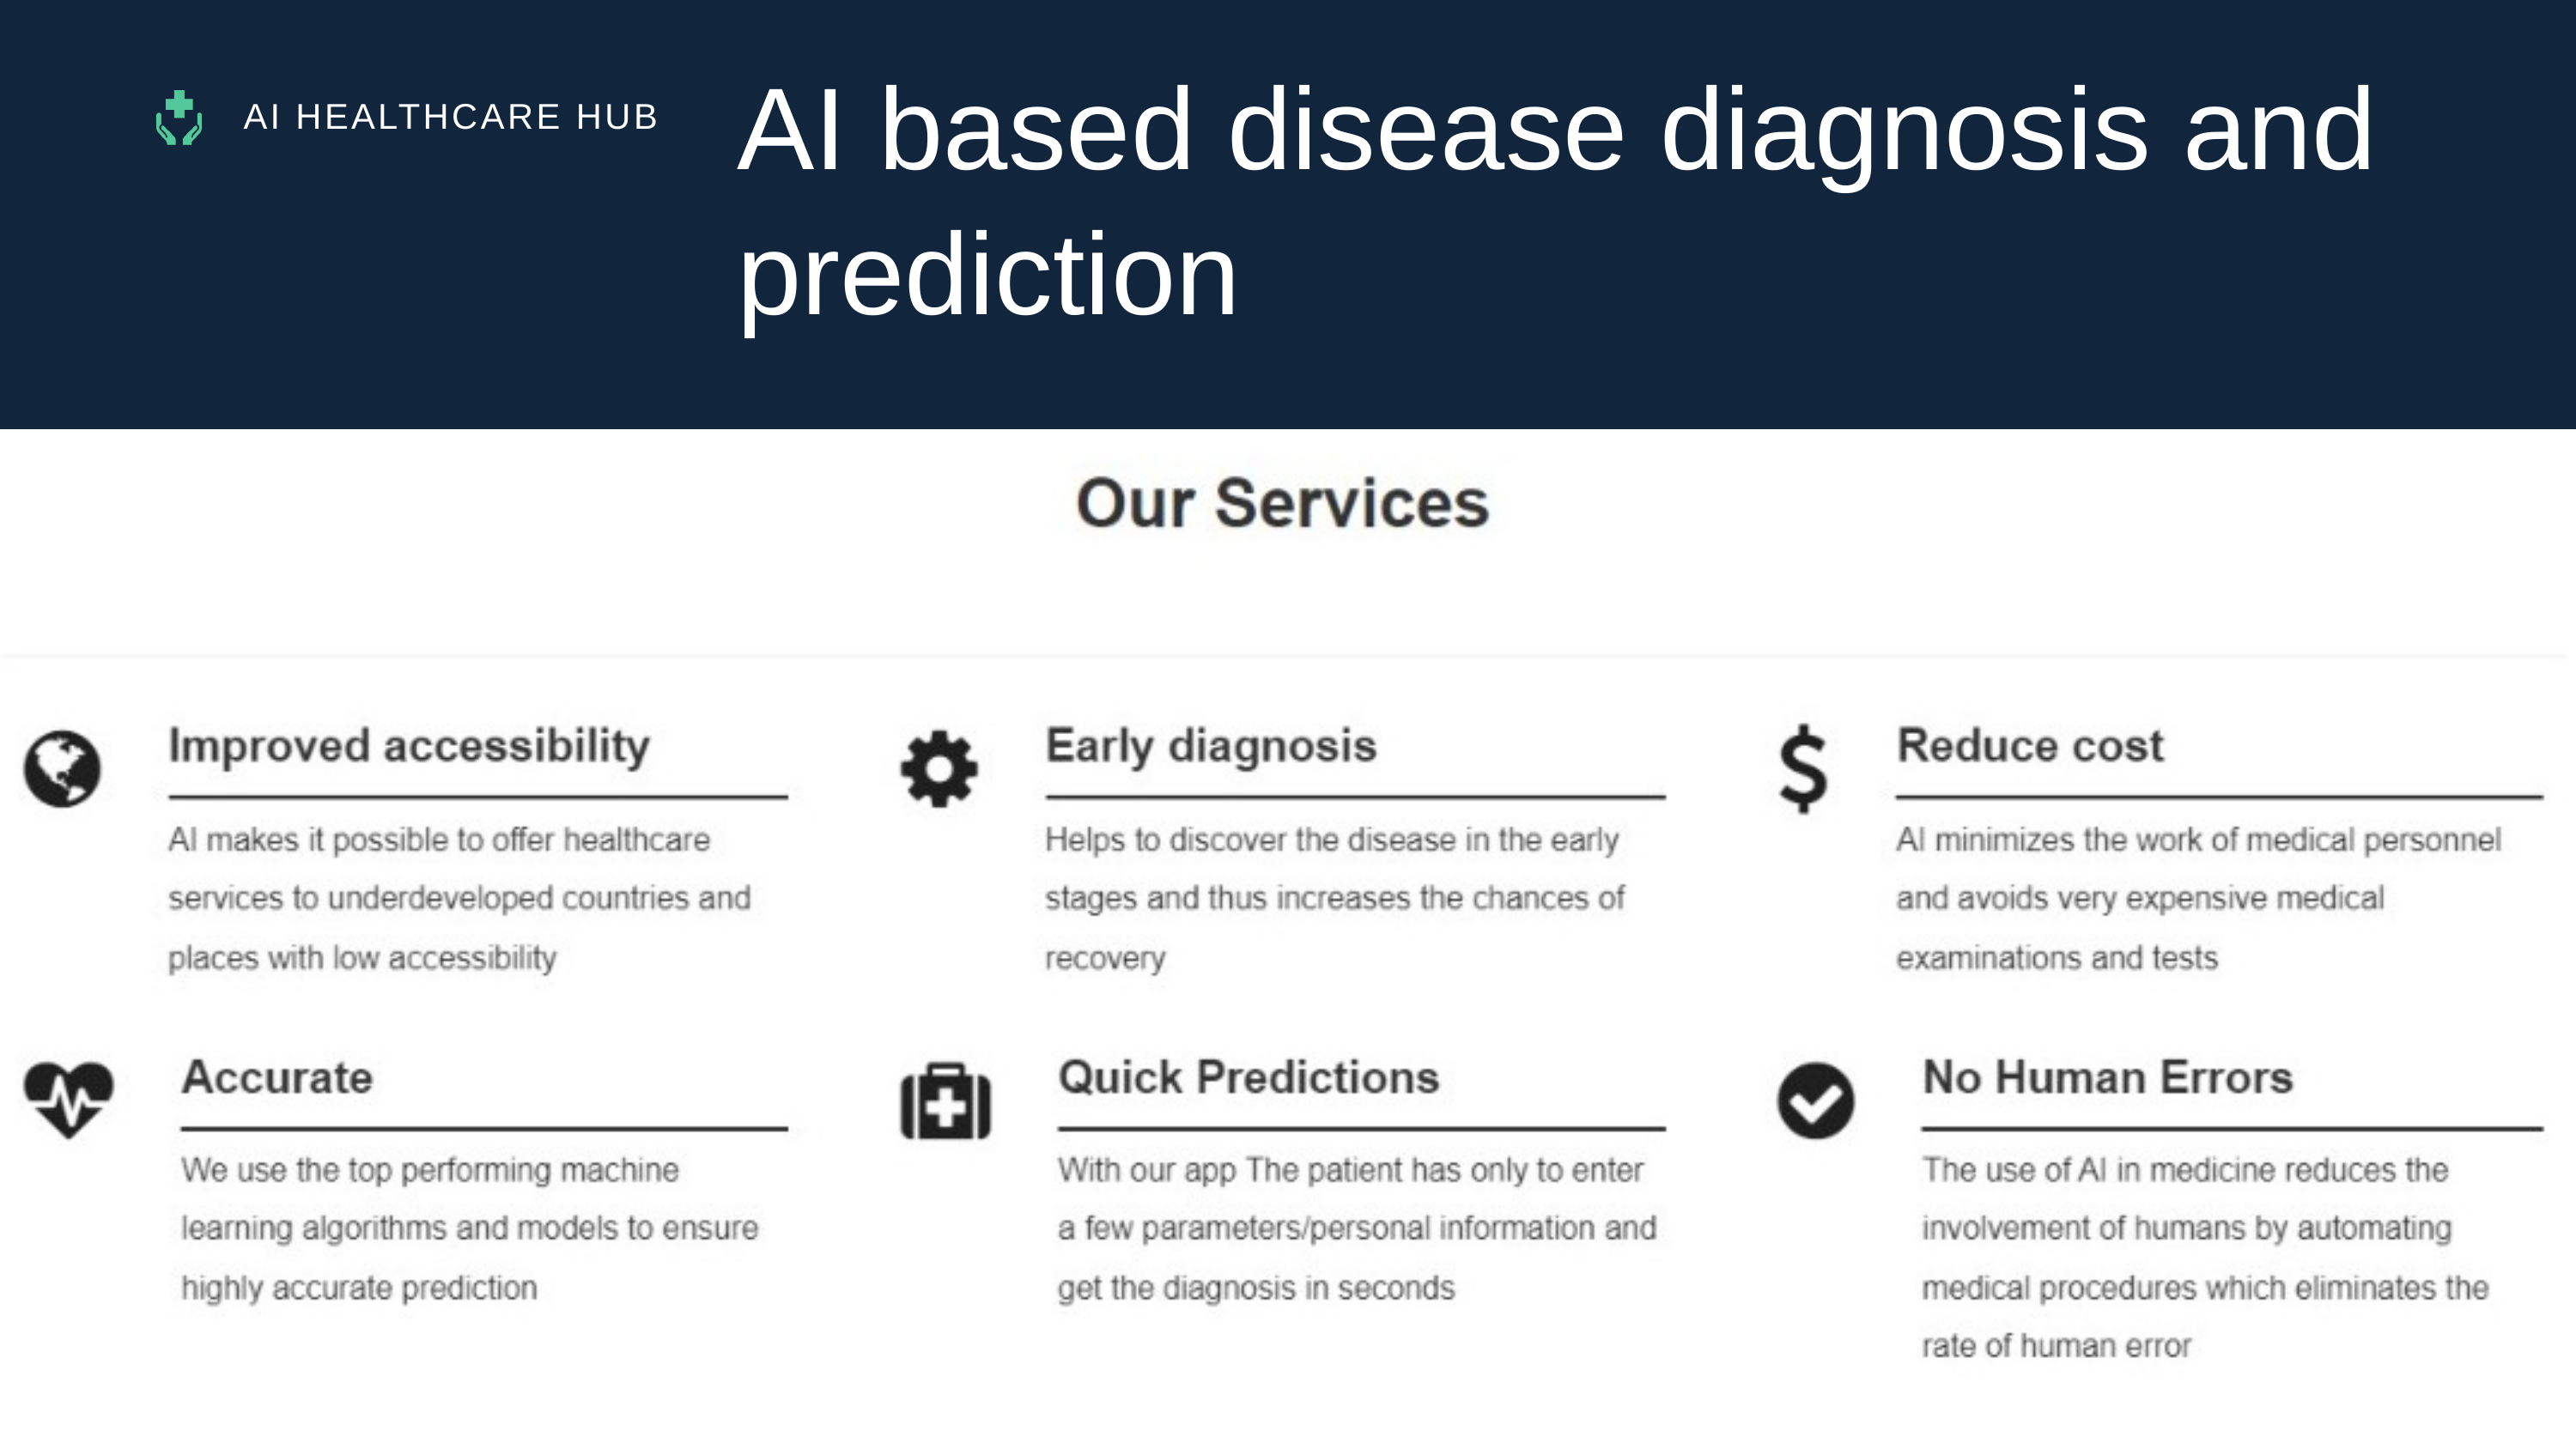

AI based disease diagnosis and prediction

AI HEALTHCARE HUB